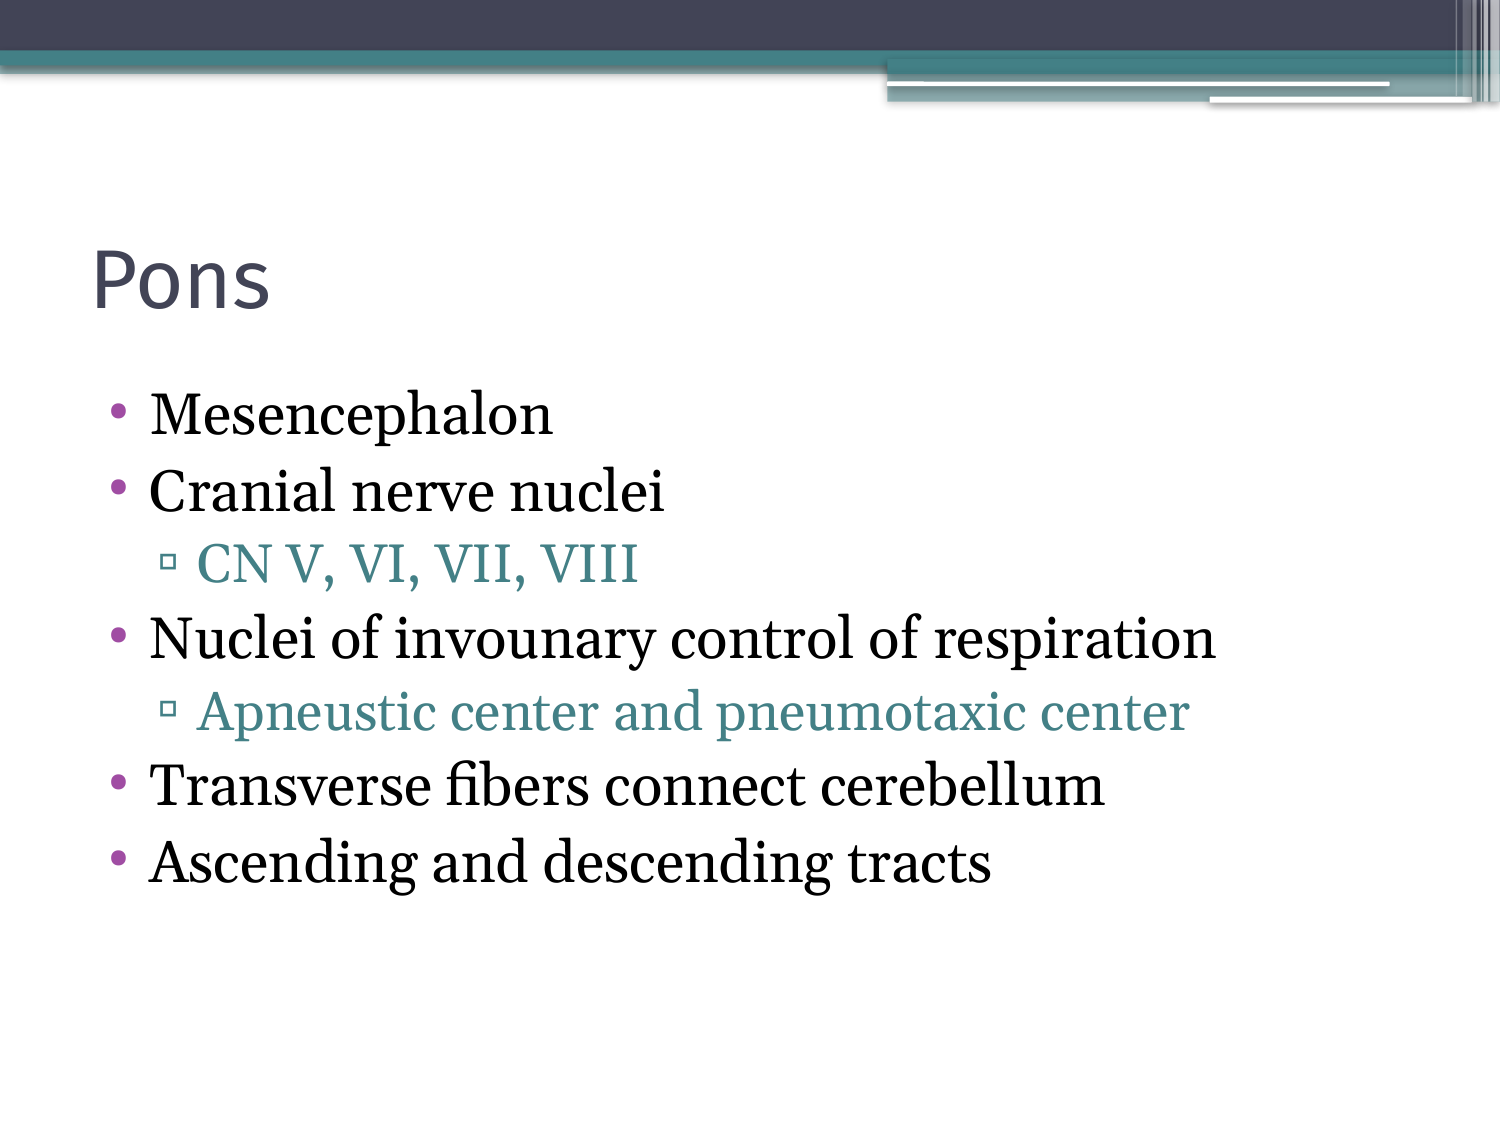

# Pons
Mesencephalon
Cranial nerve nuclei
CN V, VI, VII, VIII
Nuclei of invounary control of respiration
Apneustic center and pneumotaxic center
Transverse fibers connect cerebellum
Ascending and descending tracts